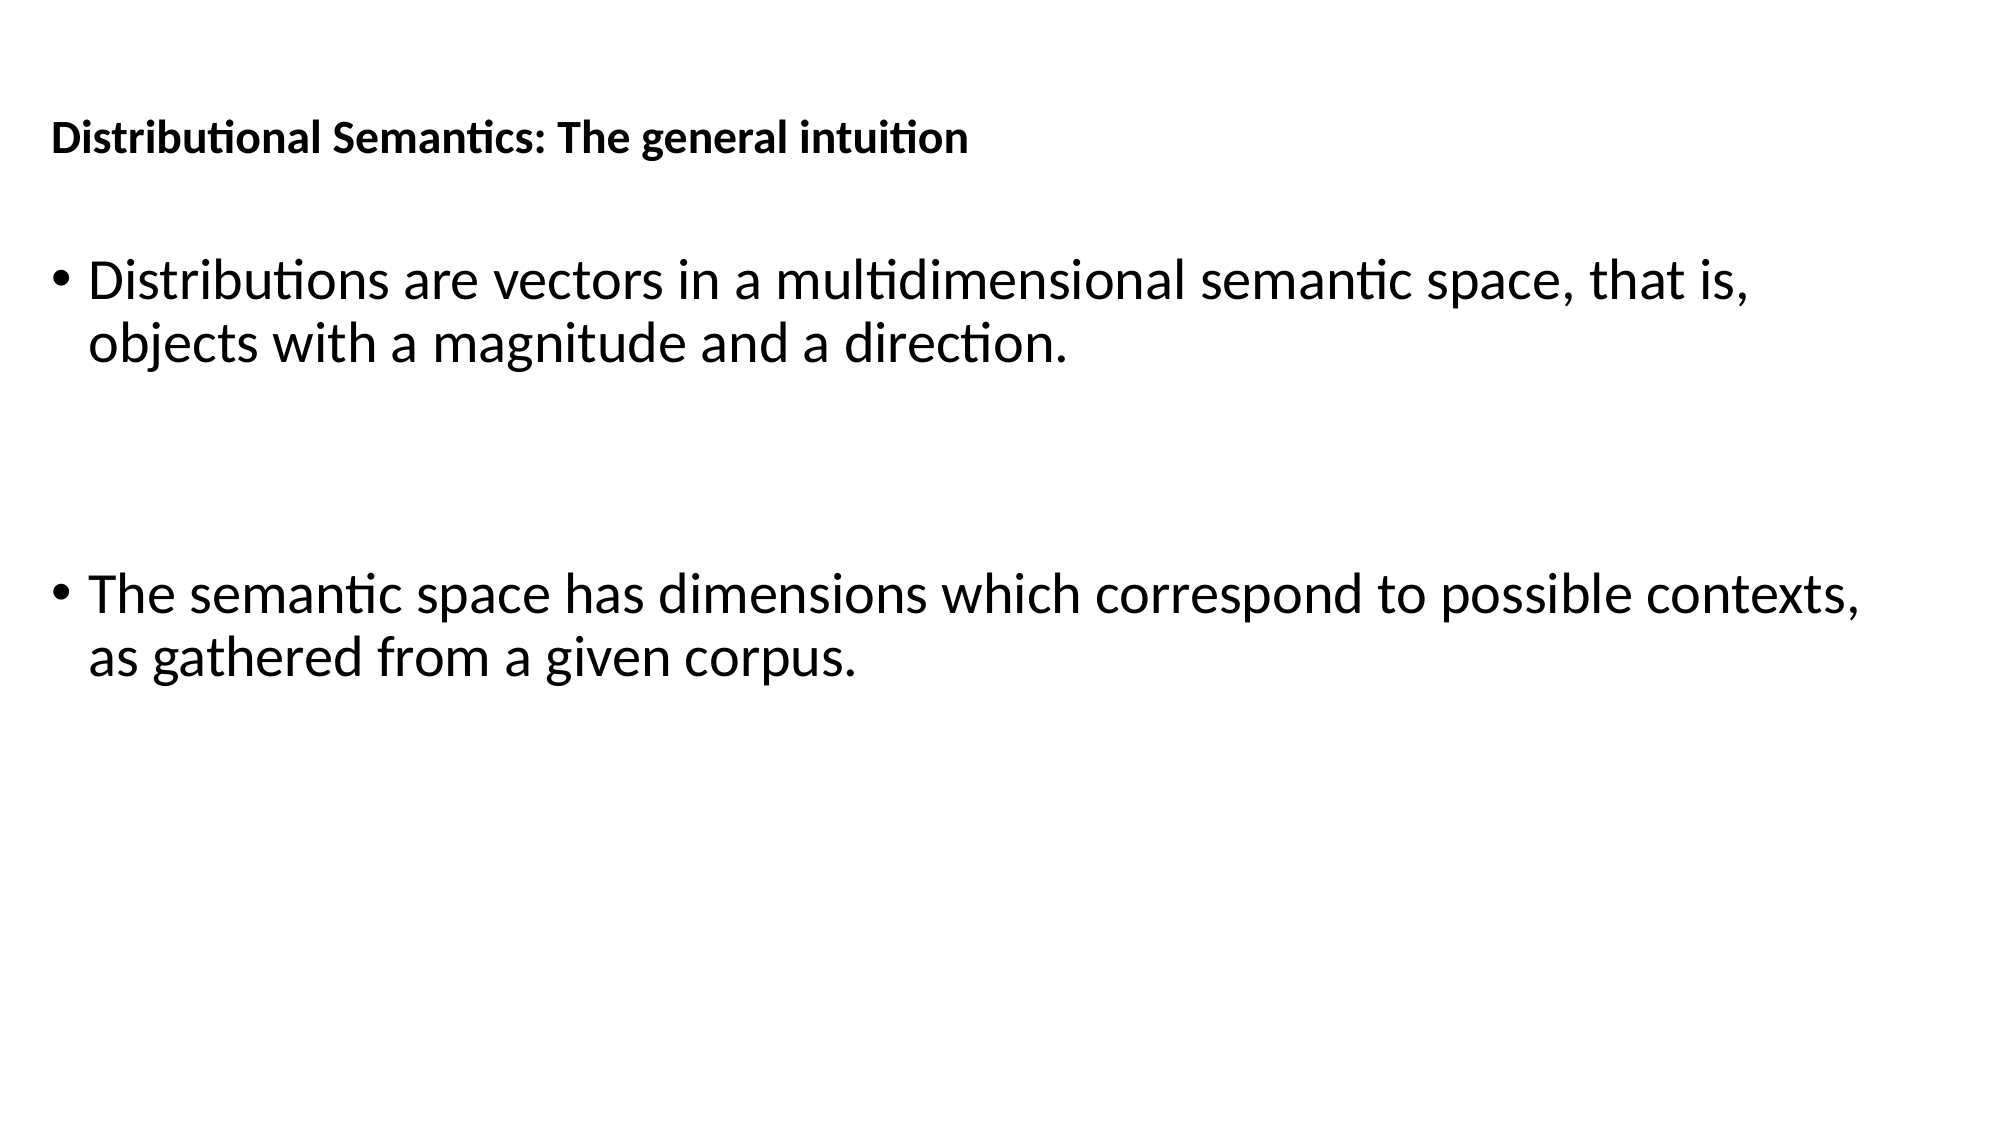

# Distributional Semantics: The general intuition

Distributions are vectors in a multidimensional semantic space, that is, objects with a magnitude and a direction.

The semantic space has dimensions which correspond to possible contexts, as gathered from a given corpus.